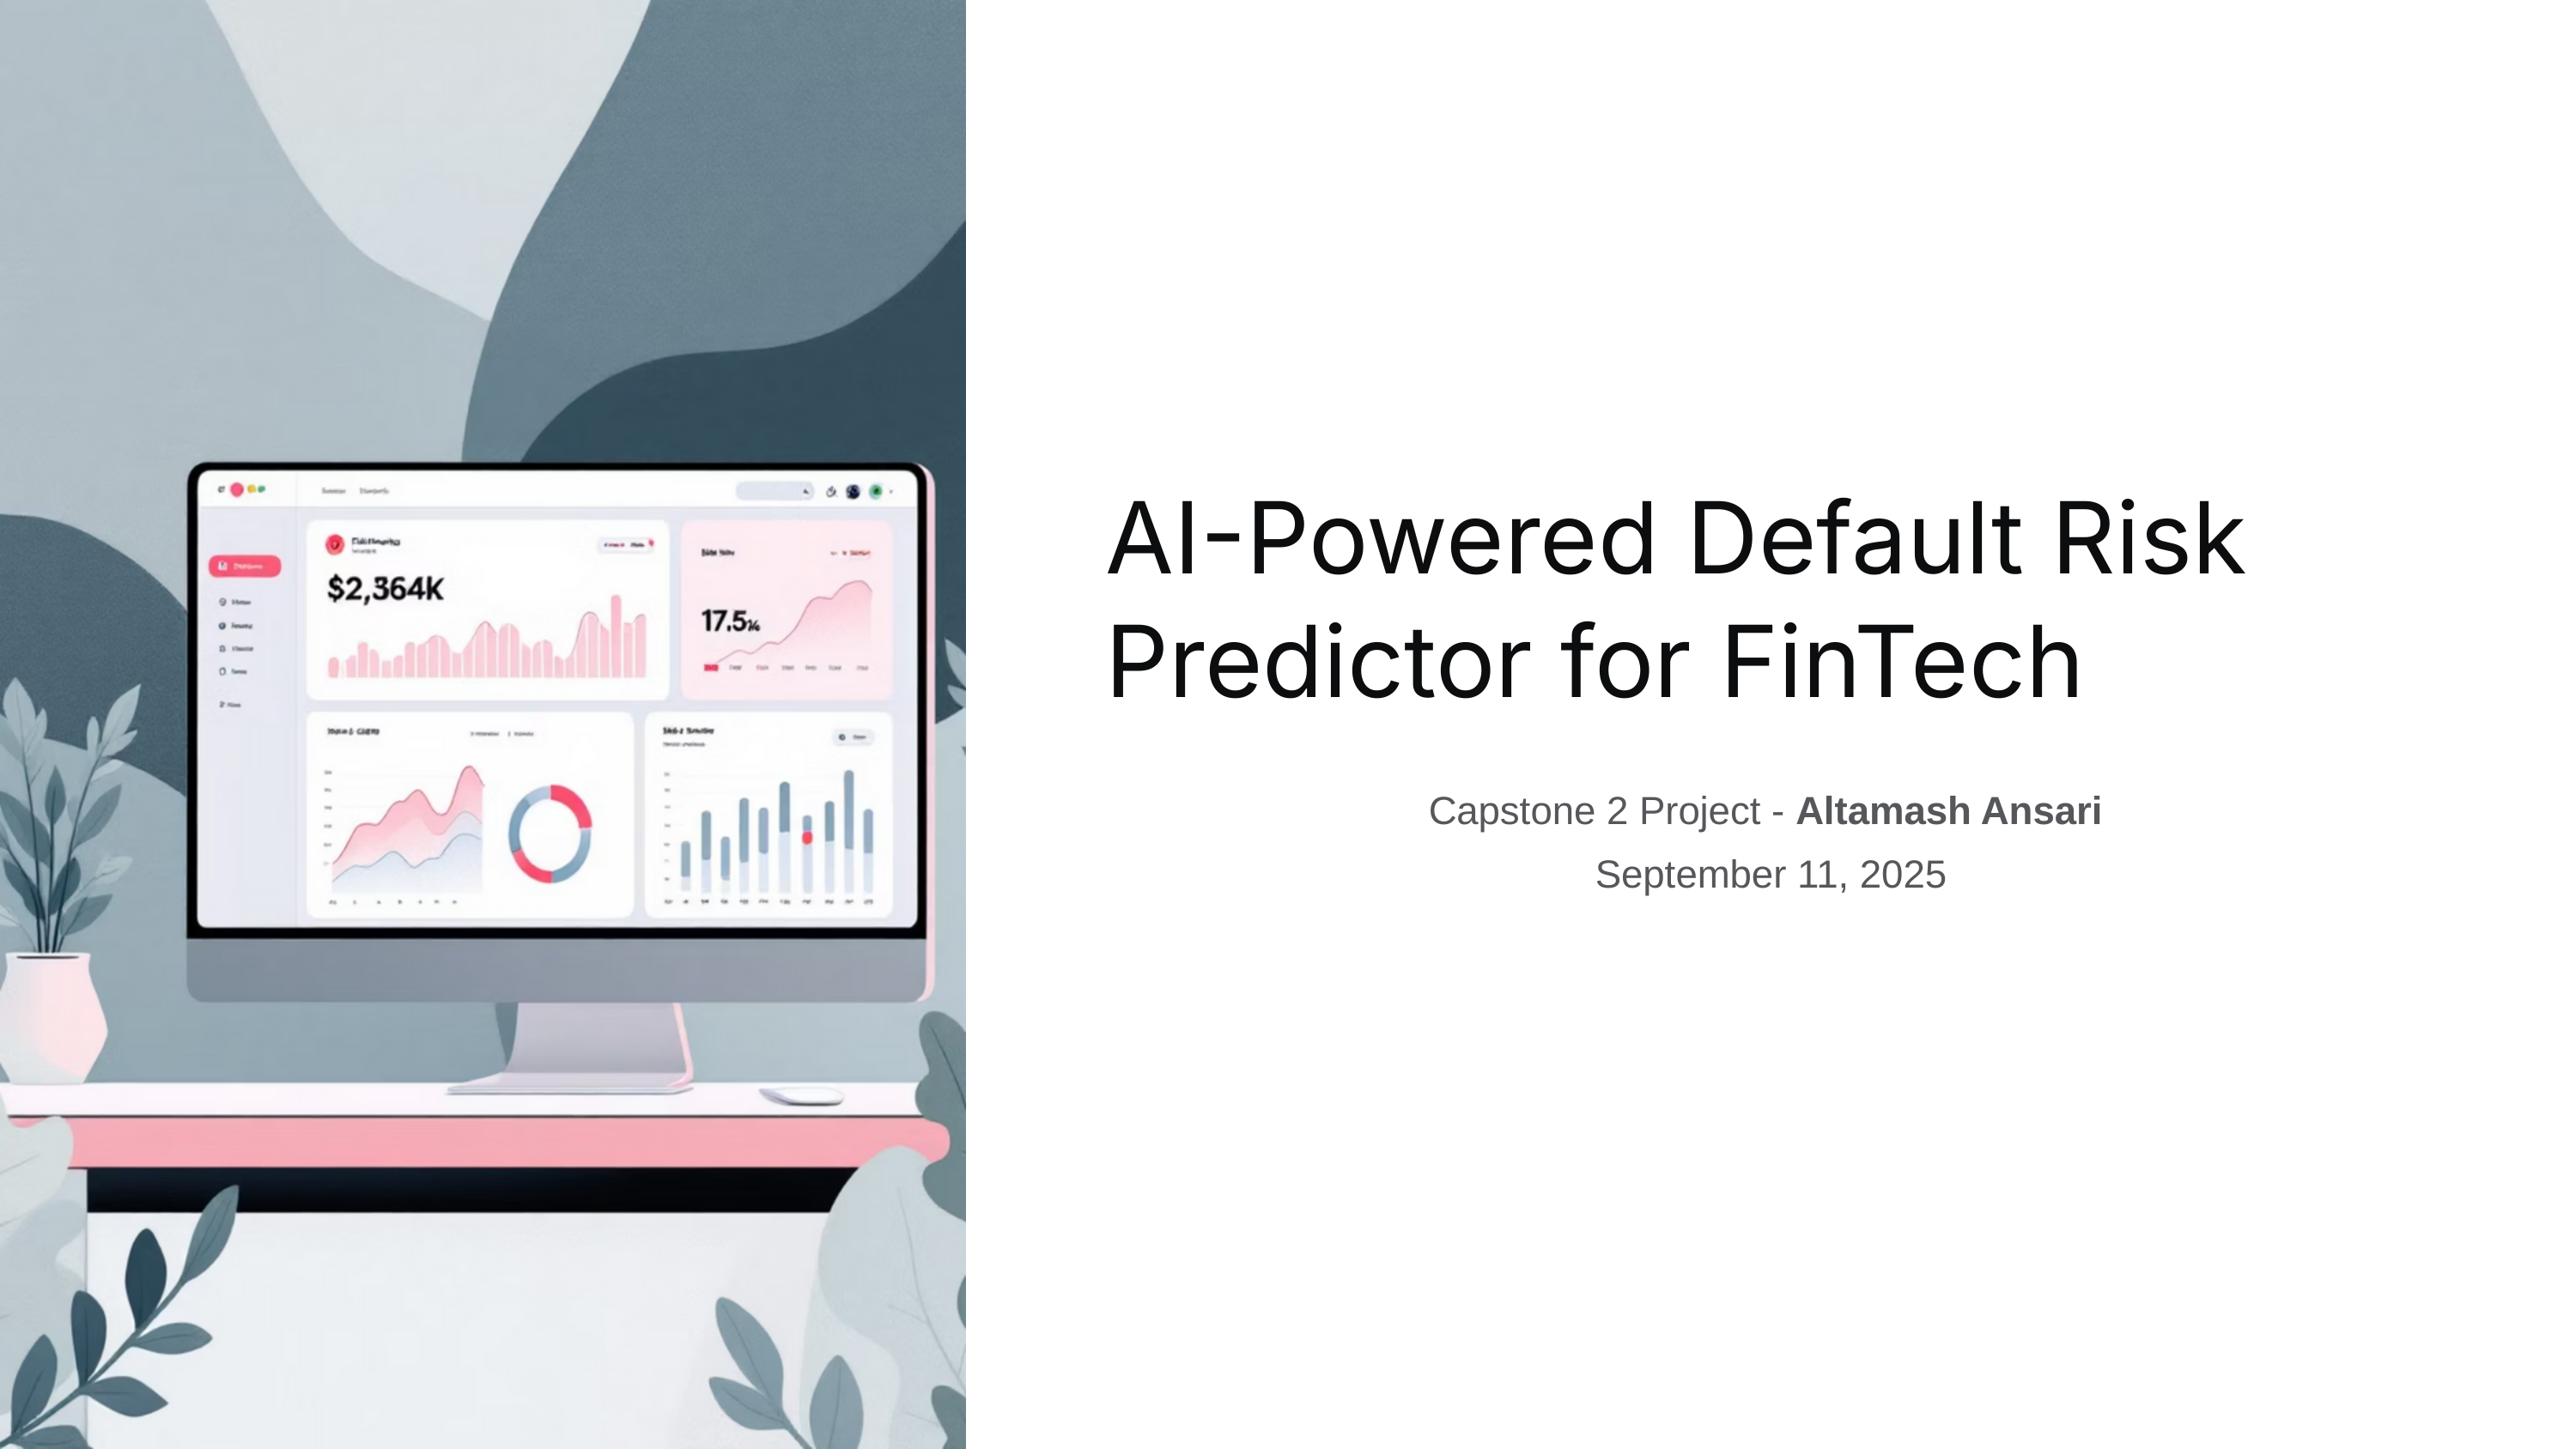

AI-Powered Default Risk Predictor for FinTech
Capstone 2 Project - Altamash Ansari
September 11, 2025